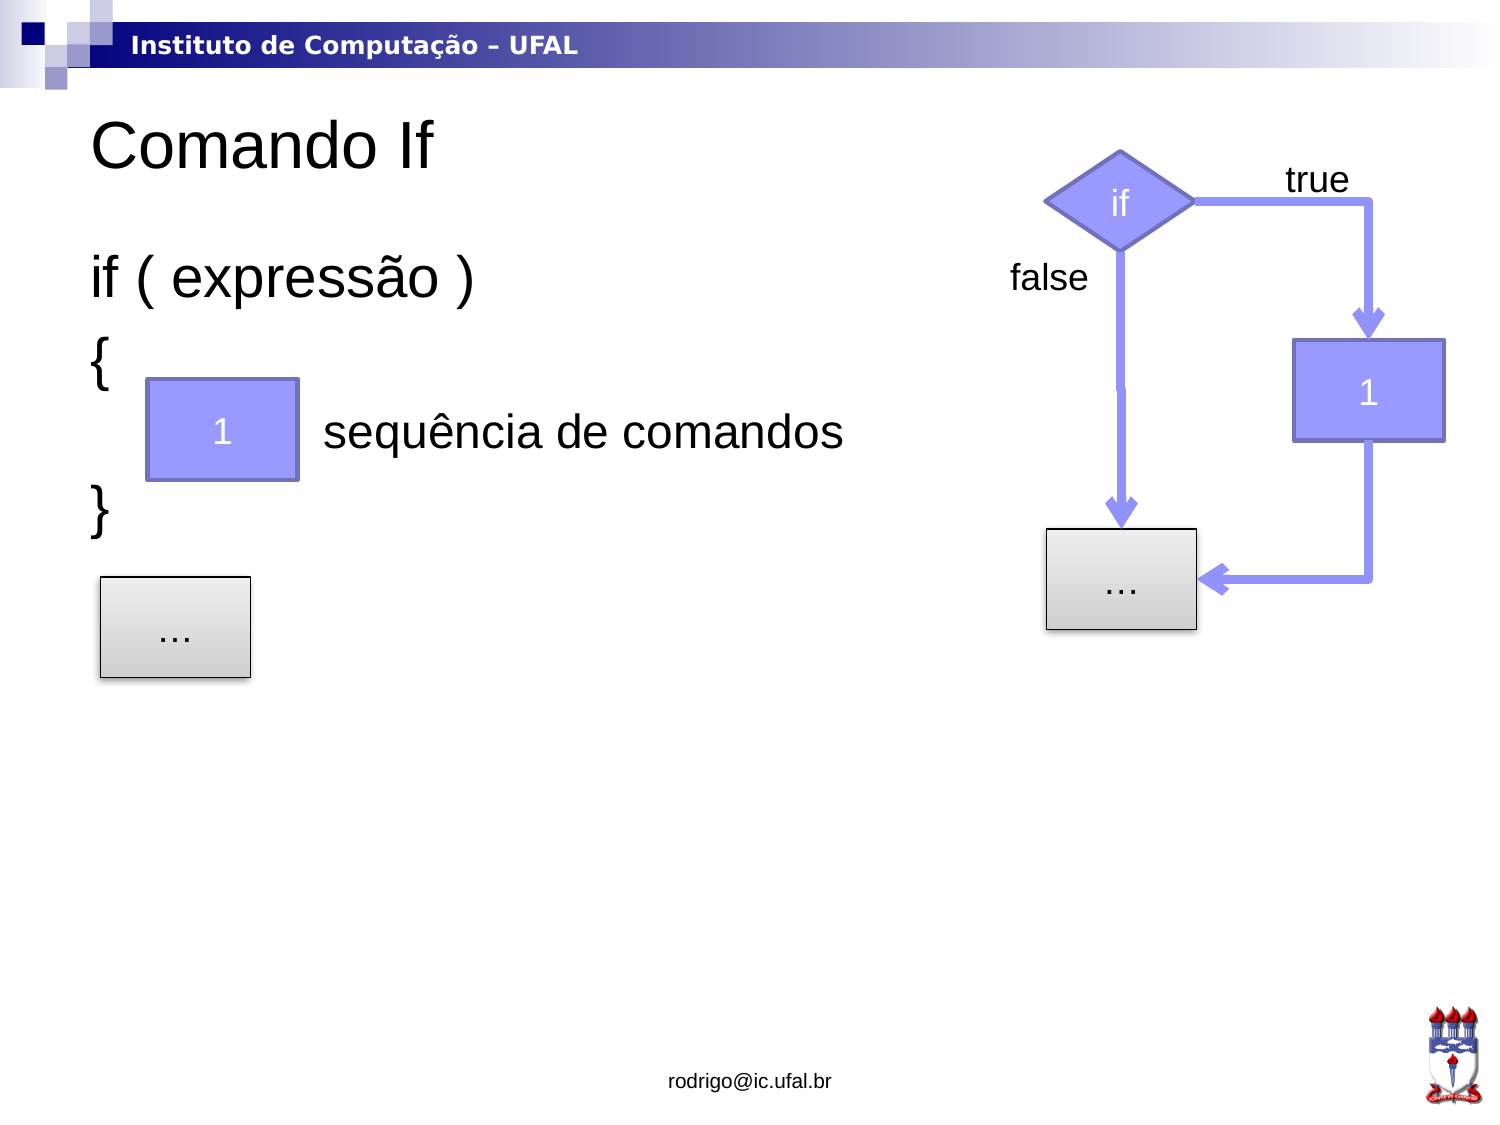

# Comando If
true
if
if ( expressão )
{
            sequência de comandos
}

false
1
1
…
…
rodrigo@ic.ufal.br